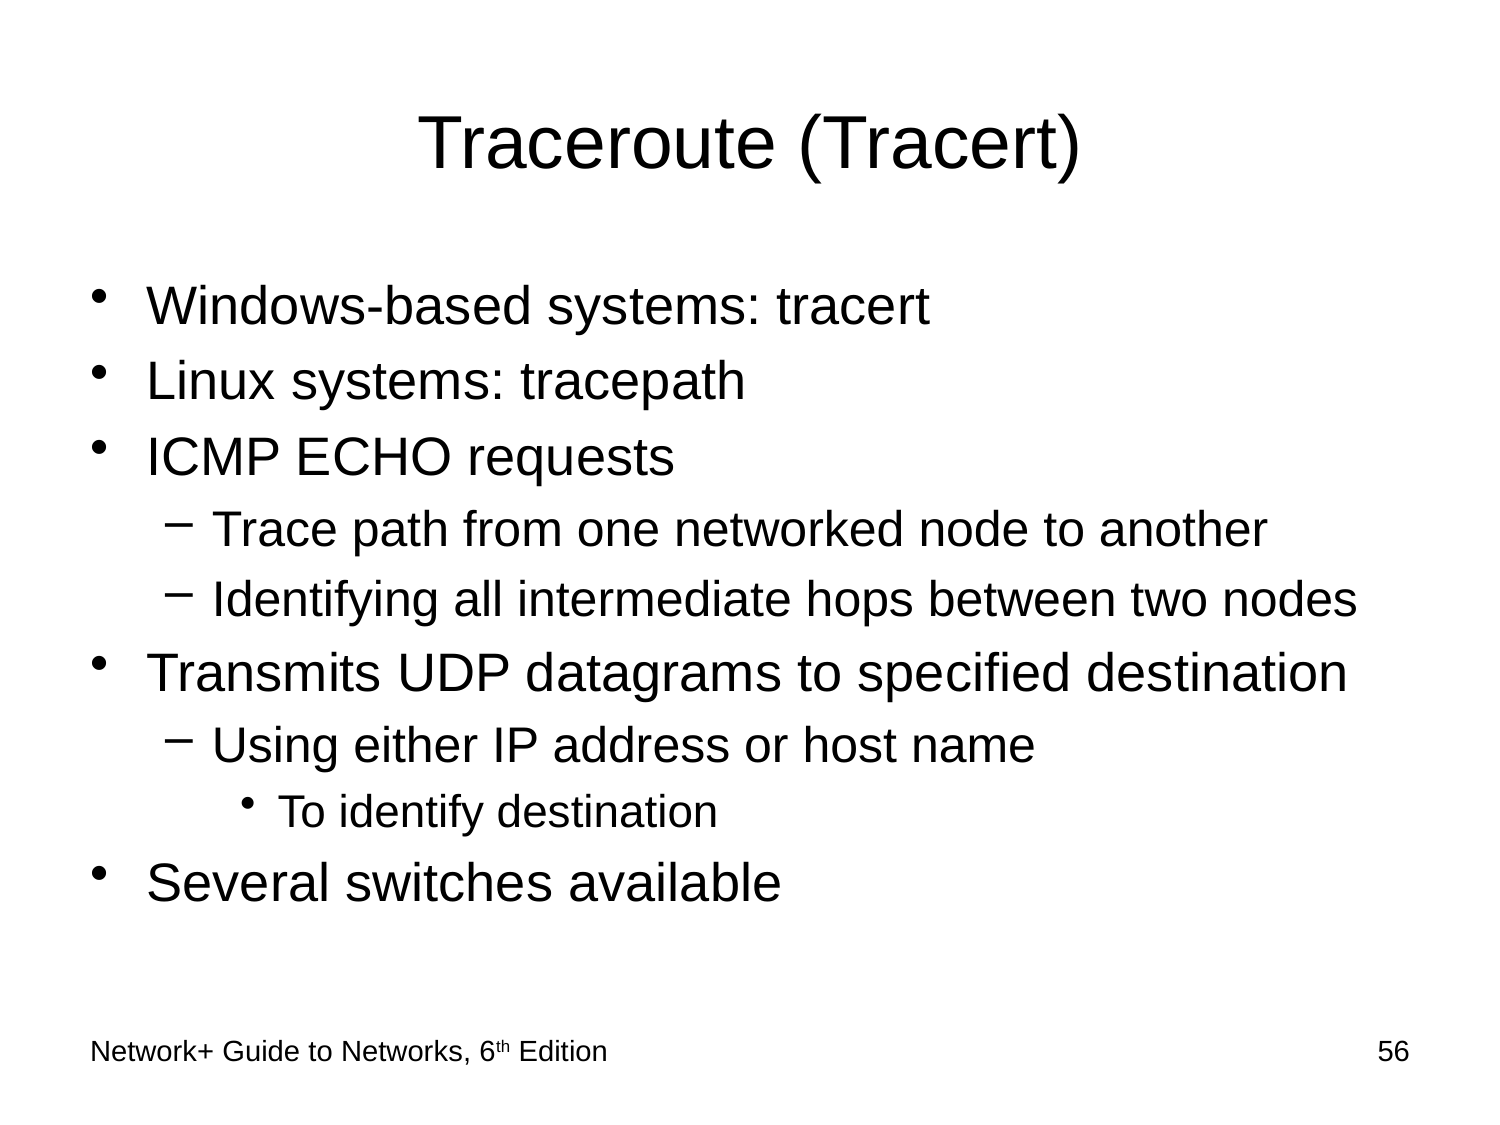

# Traceroute (Tracert)
Windows-based systems: tracert
Linux systems: tracepath
ICMP ECHO requests
Trace path from one networked node to another
Identifying all intermediate hops between two nodes
Transmits UDP datagrams to specified destination
Using either IP address or host name
To identify destination
Several switches available
Network+ Guide to Networks, 6th Edition
56